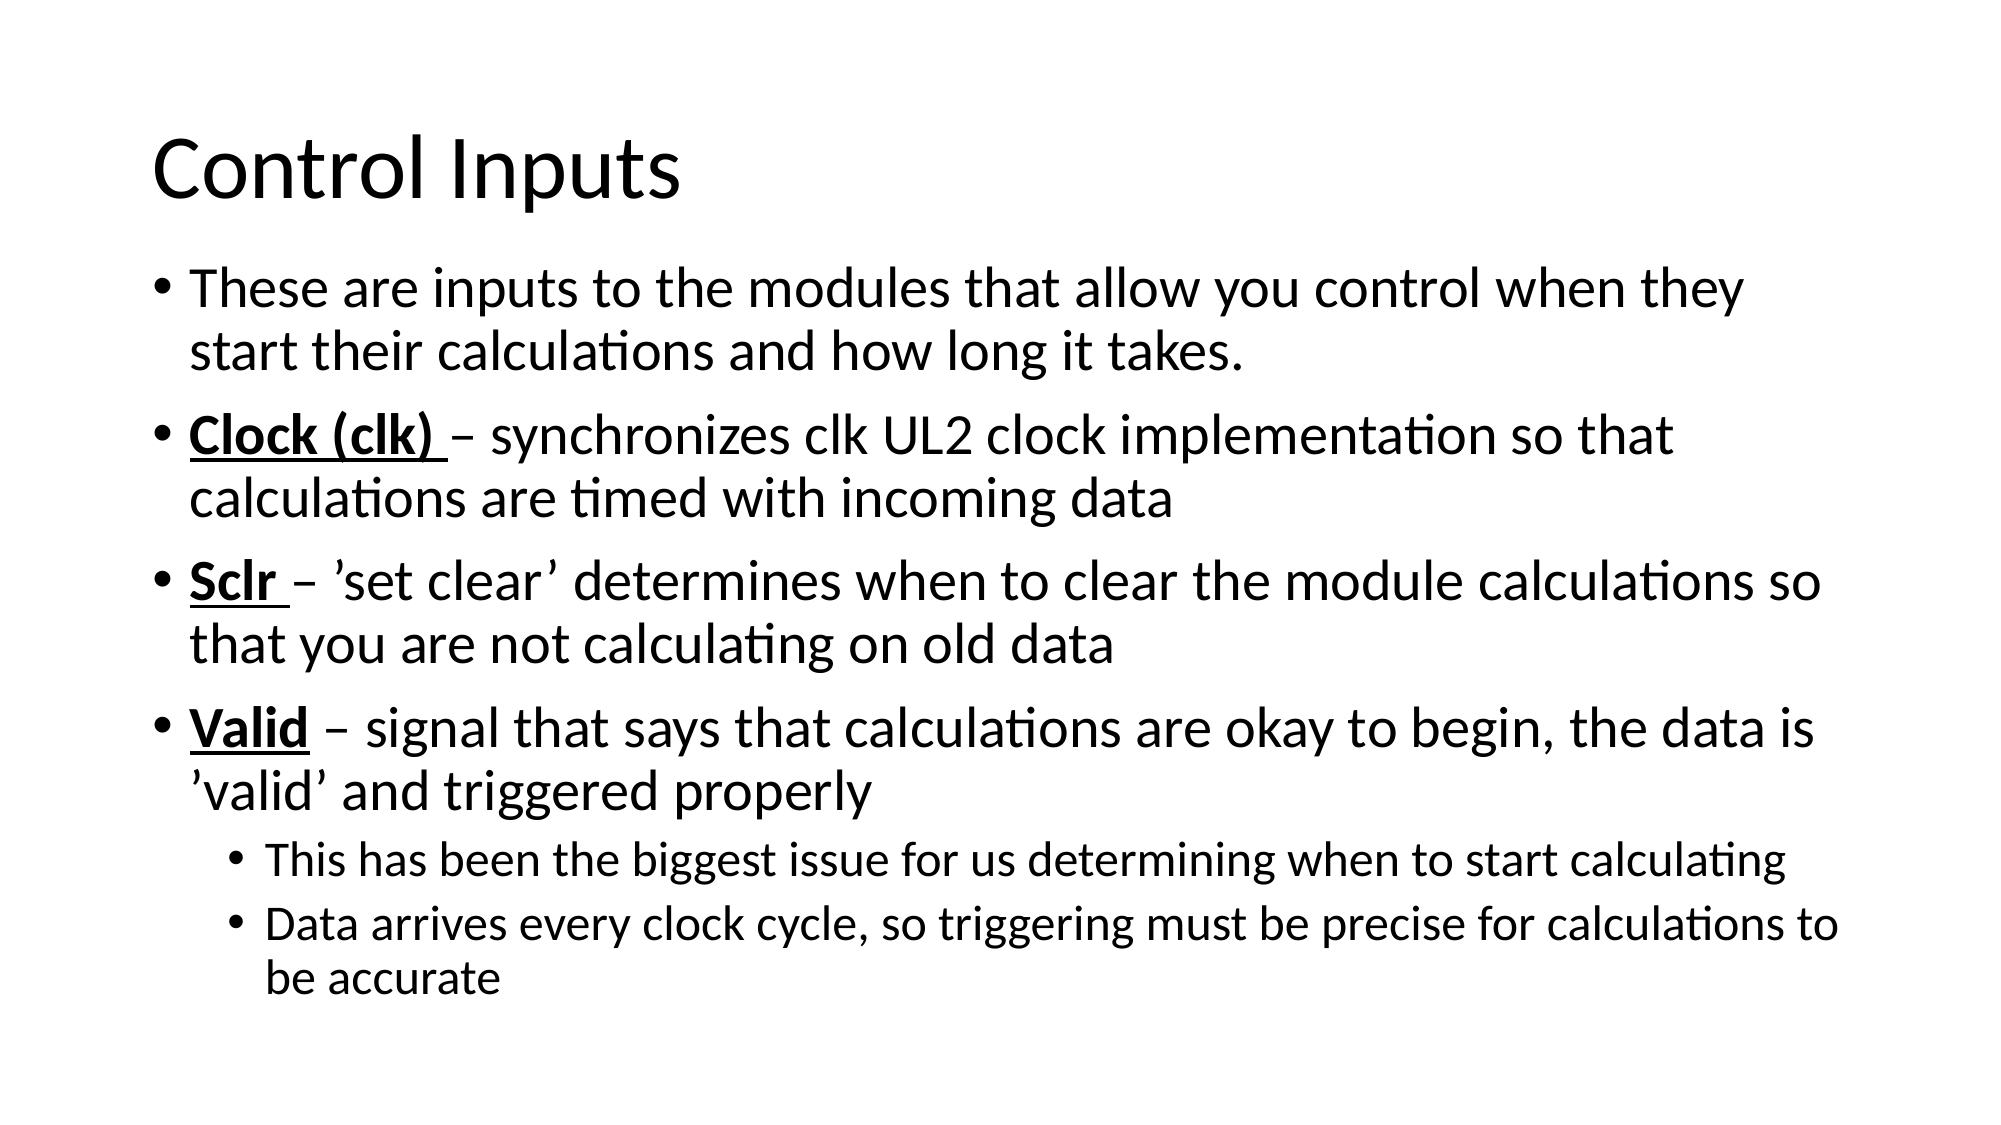

# Control Inputs
These are inputs to the modules that allow you control when they start their calculations and how long it takes.
Clock (clk) – synchronizes clk UL2 clock implementation so that calculations are timed with incoming data
Sclr – ’set clear’ determines when to clear the module calculations so that you are not calculating on old data
Valid – signal that says that calculations are okay to begin, the data is ’valid’ and triggered properly
This has been the biggest issue for us determining when to start calculating
Data arrives every clock cycle, so triggering must be precise for calculations to be accurate